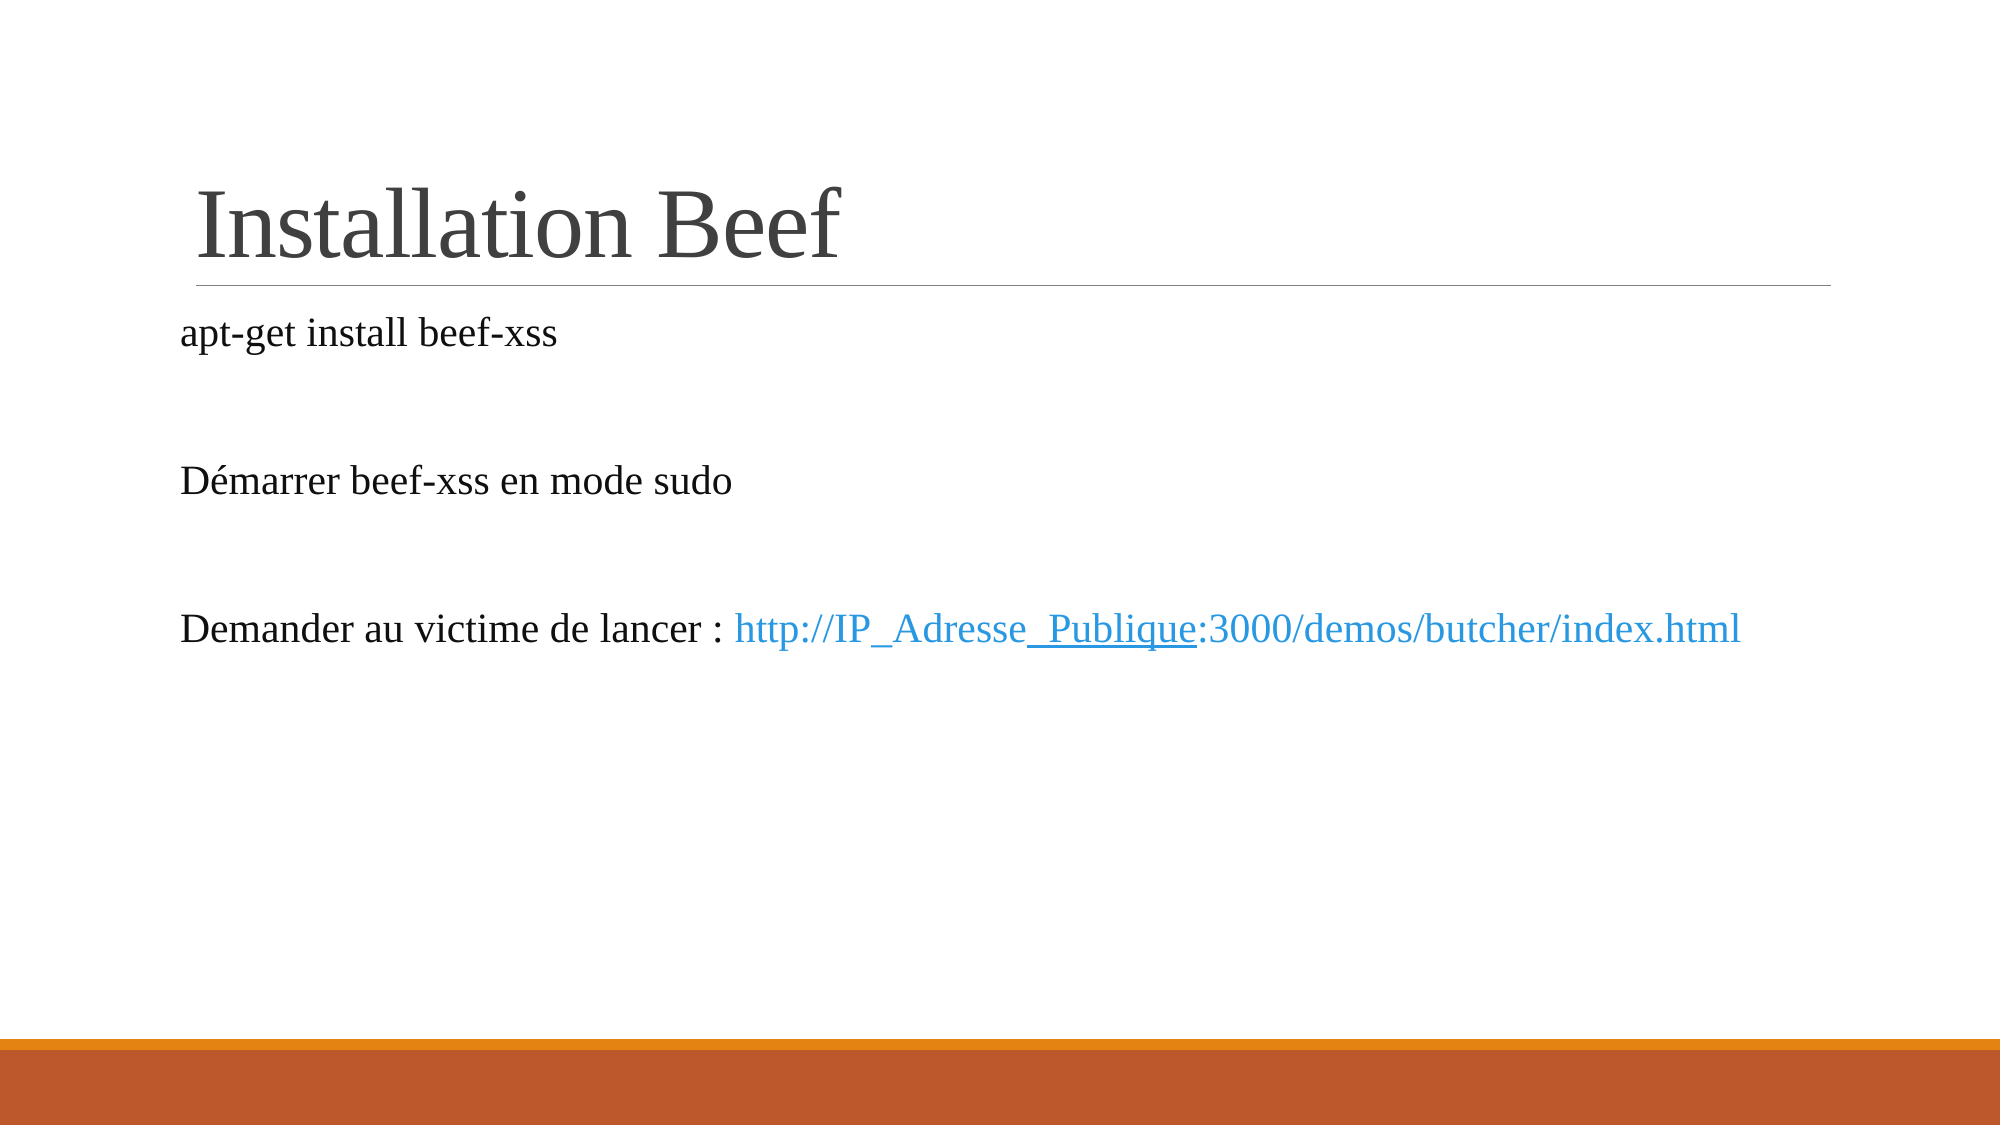

# Installation Beef
apt-get install beef-xss

Démarrer beef-xss en mode sudo

Demander au victime de lancer : http://IP_Adresse_Publique:3000/demos/butcher/index.html